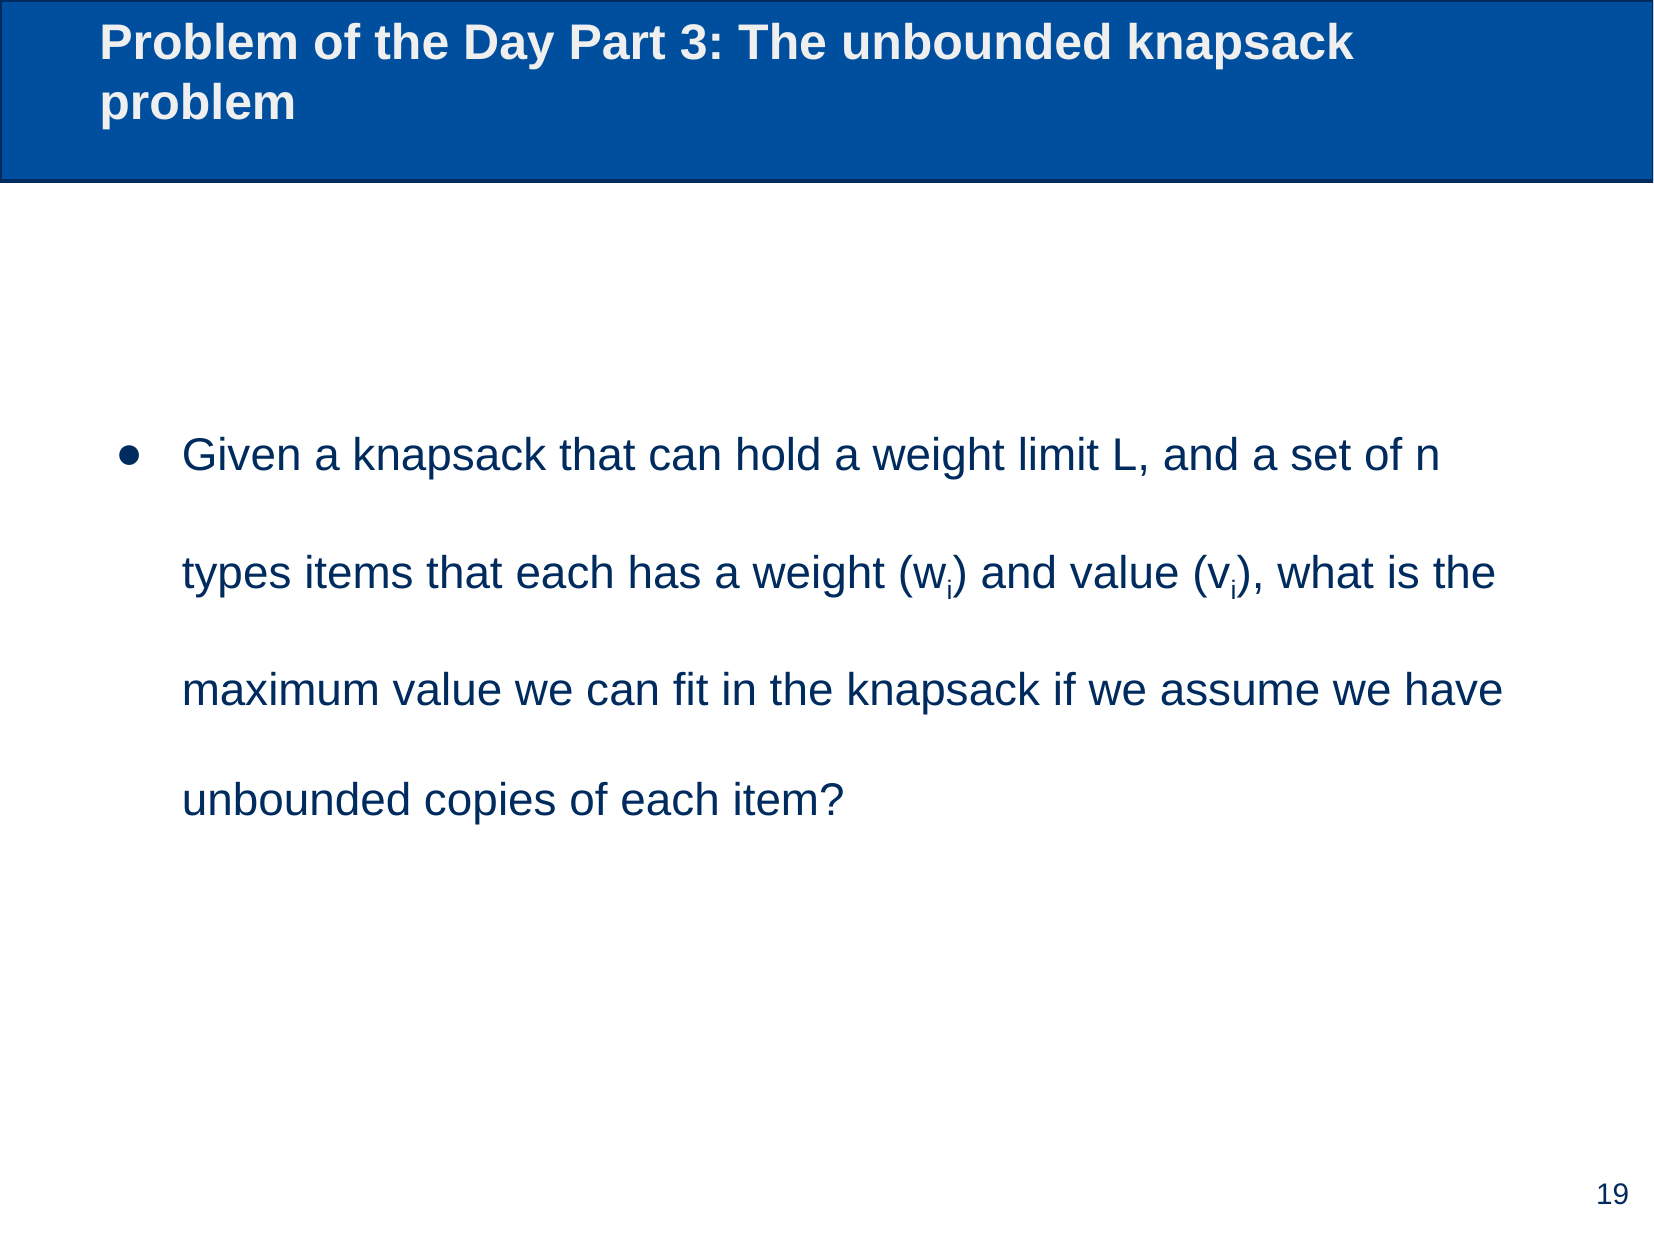

# Problem of the Day Part 3: The unbounded knapsack problem
Given a knapsack that can hold a weight limit L, and a set of n types items that each has a weight (wi) and value (vi), what is the maximum value we can fit in the knapsack if we assume we have unbounded copies of each item?
19